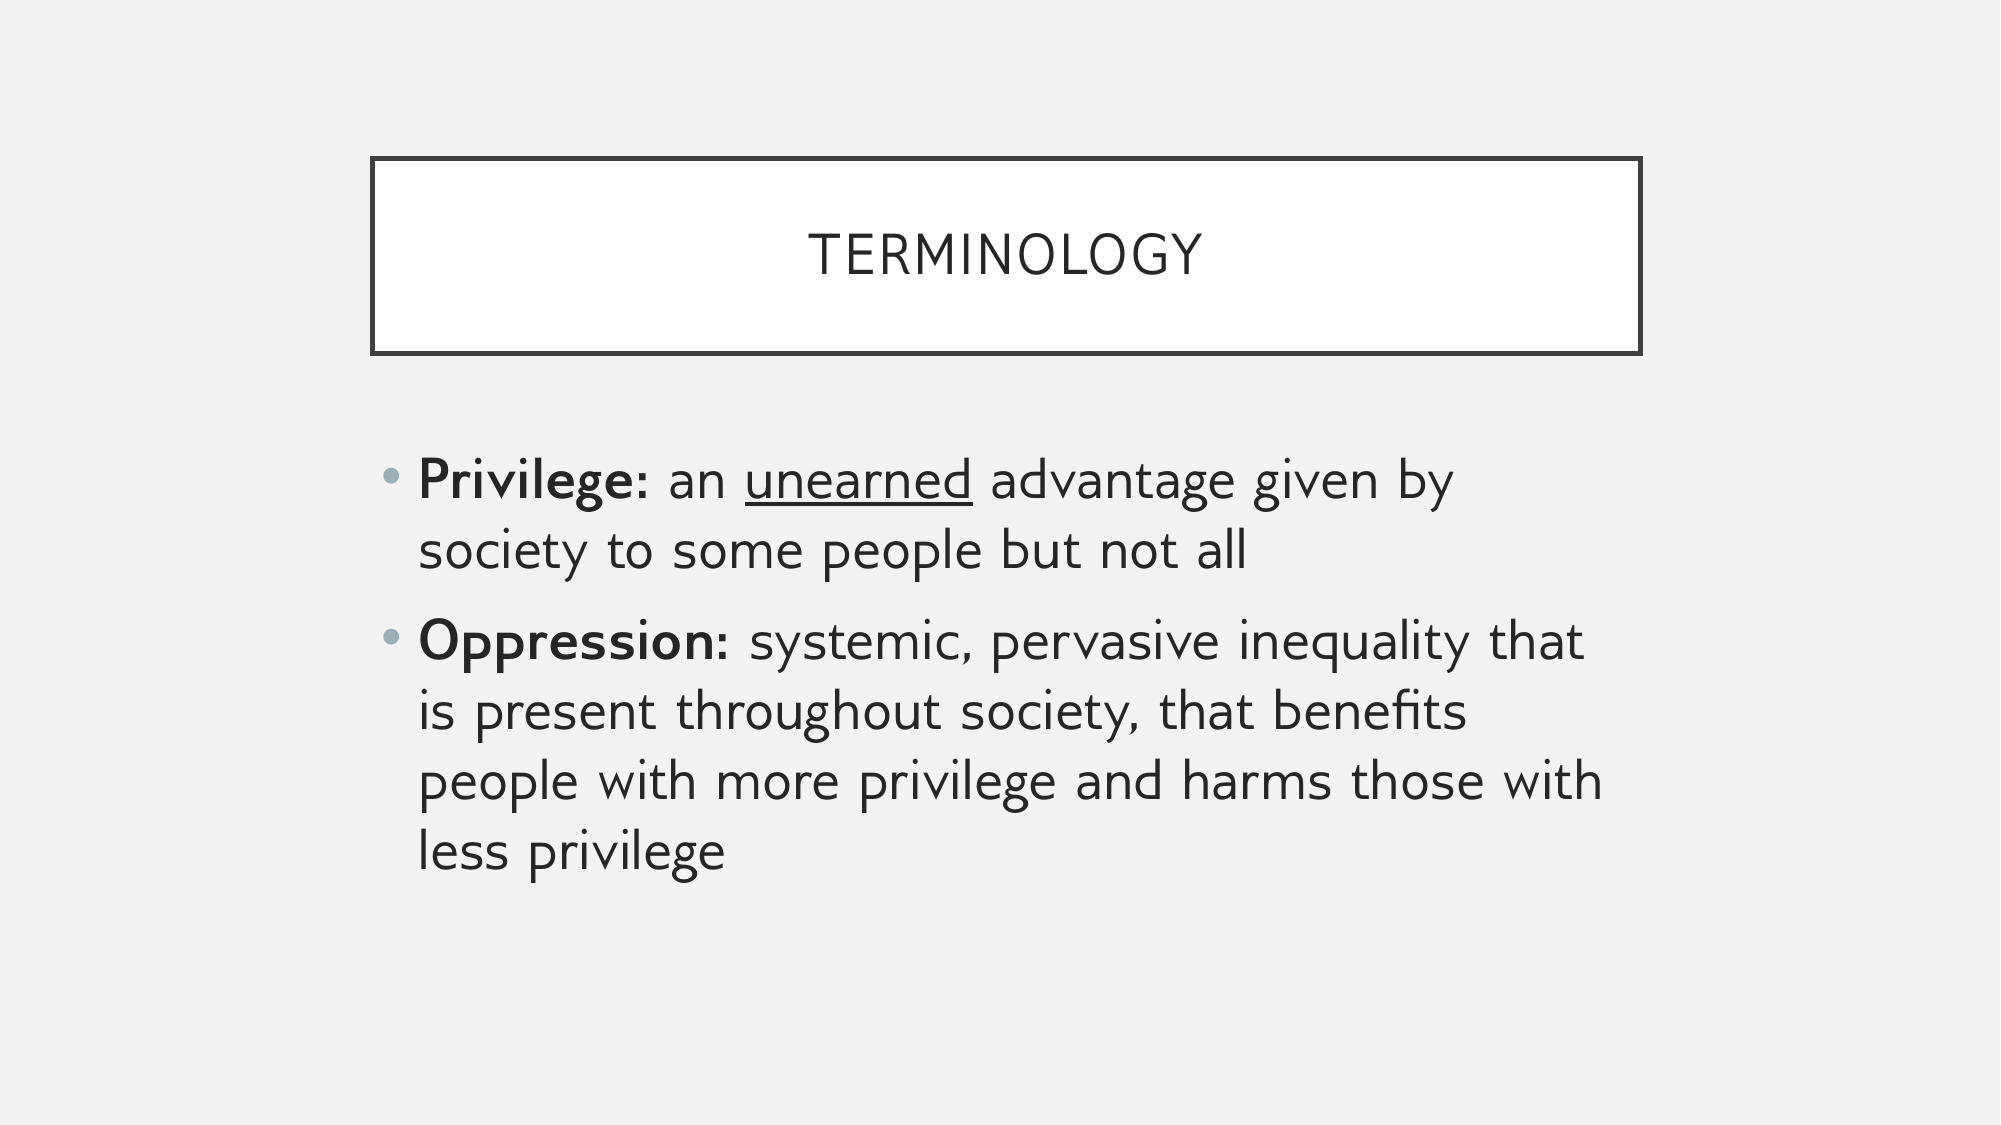

# Terminology
Privilege: an unearned advantage given by society to some people but not all
Oppression: systemic, pervasive inequality that is present throughout society, that benefits people with more privilege and harms those with less privilege